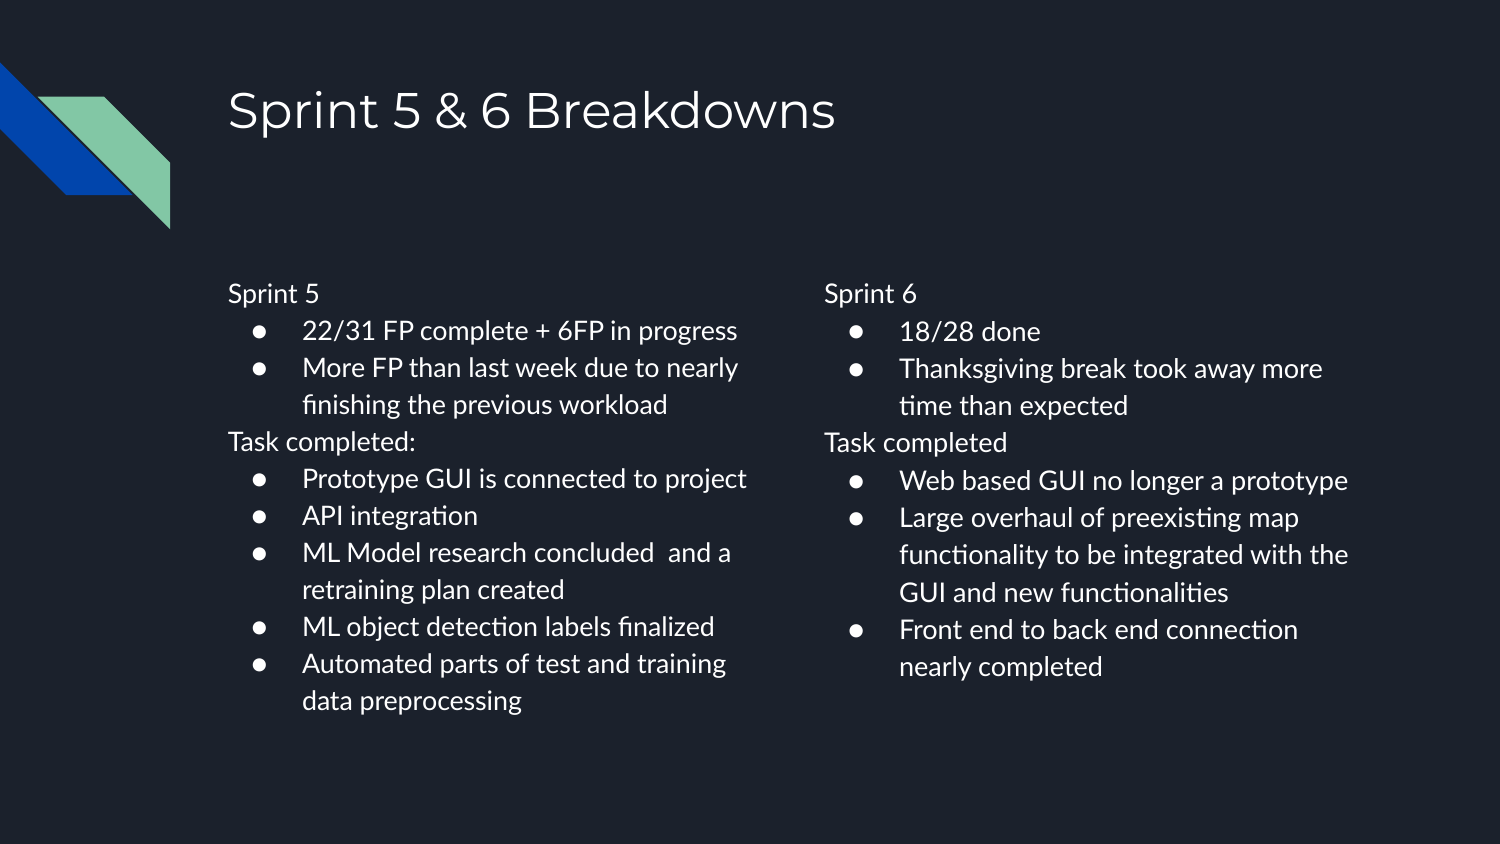

# Sprint 5 & 6 Breakdowns
Sprint 5
22/31 FP complete + 6FP in progress
More FP than last week due to nearly finishing the previous workload
Task completed:
Prototype GUI is connected to project
API integration
ML Model research concluded  and a retraining plan created
ML object detection labels finalized
Automated parts of test and training data preprocessing
Sprint 6
18/28 done
Thanksgiving break took away more time than expected
Task completed
Web based GUI no longer a prototype
Large overhaul of preexisting map functionality to be integrated with the GUI and new functionalities
Front end to back end connection nearly completed